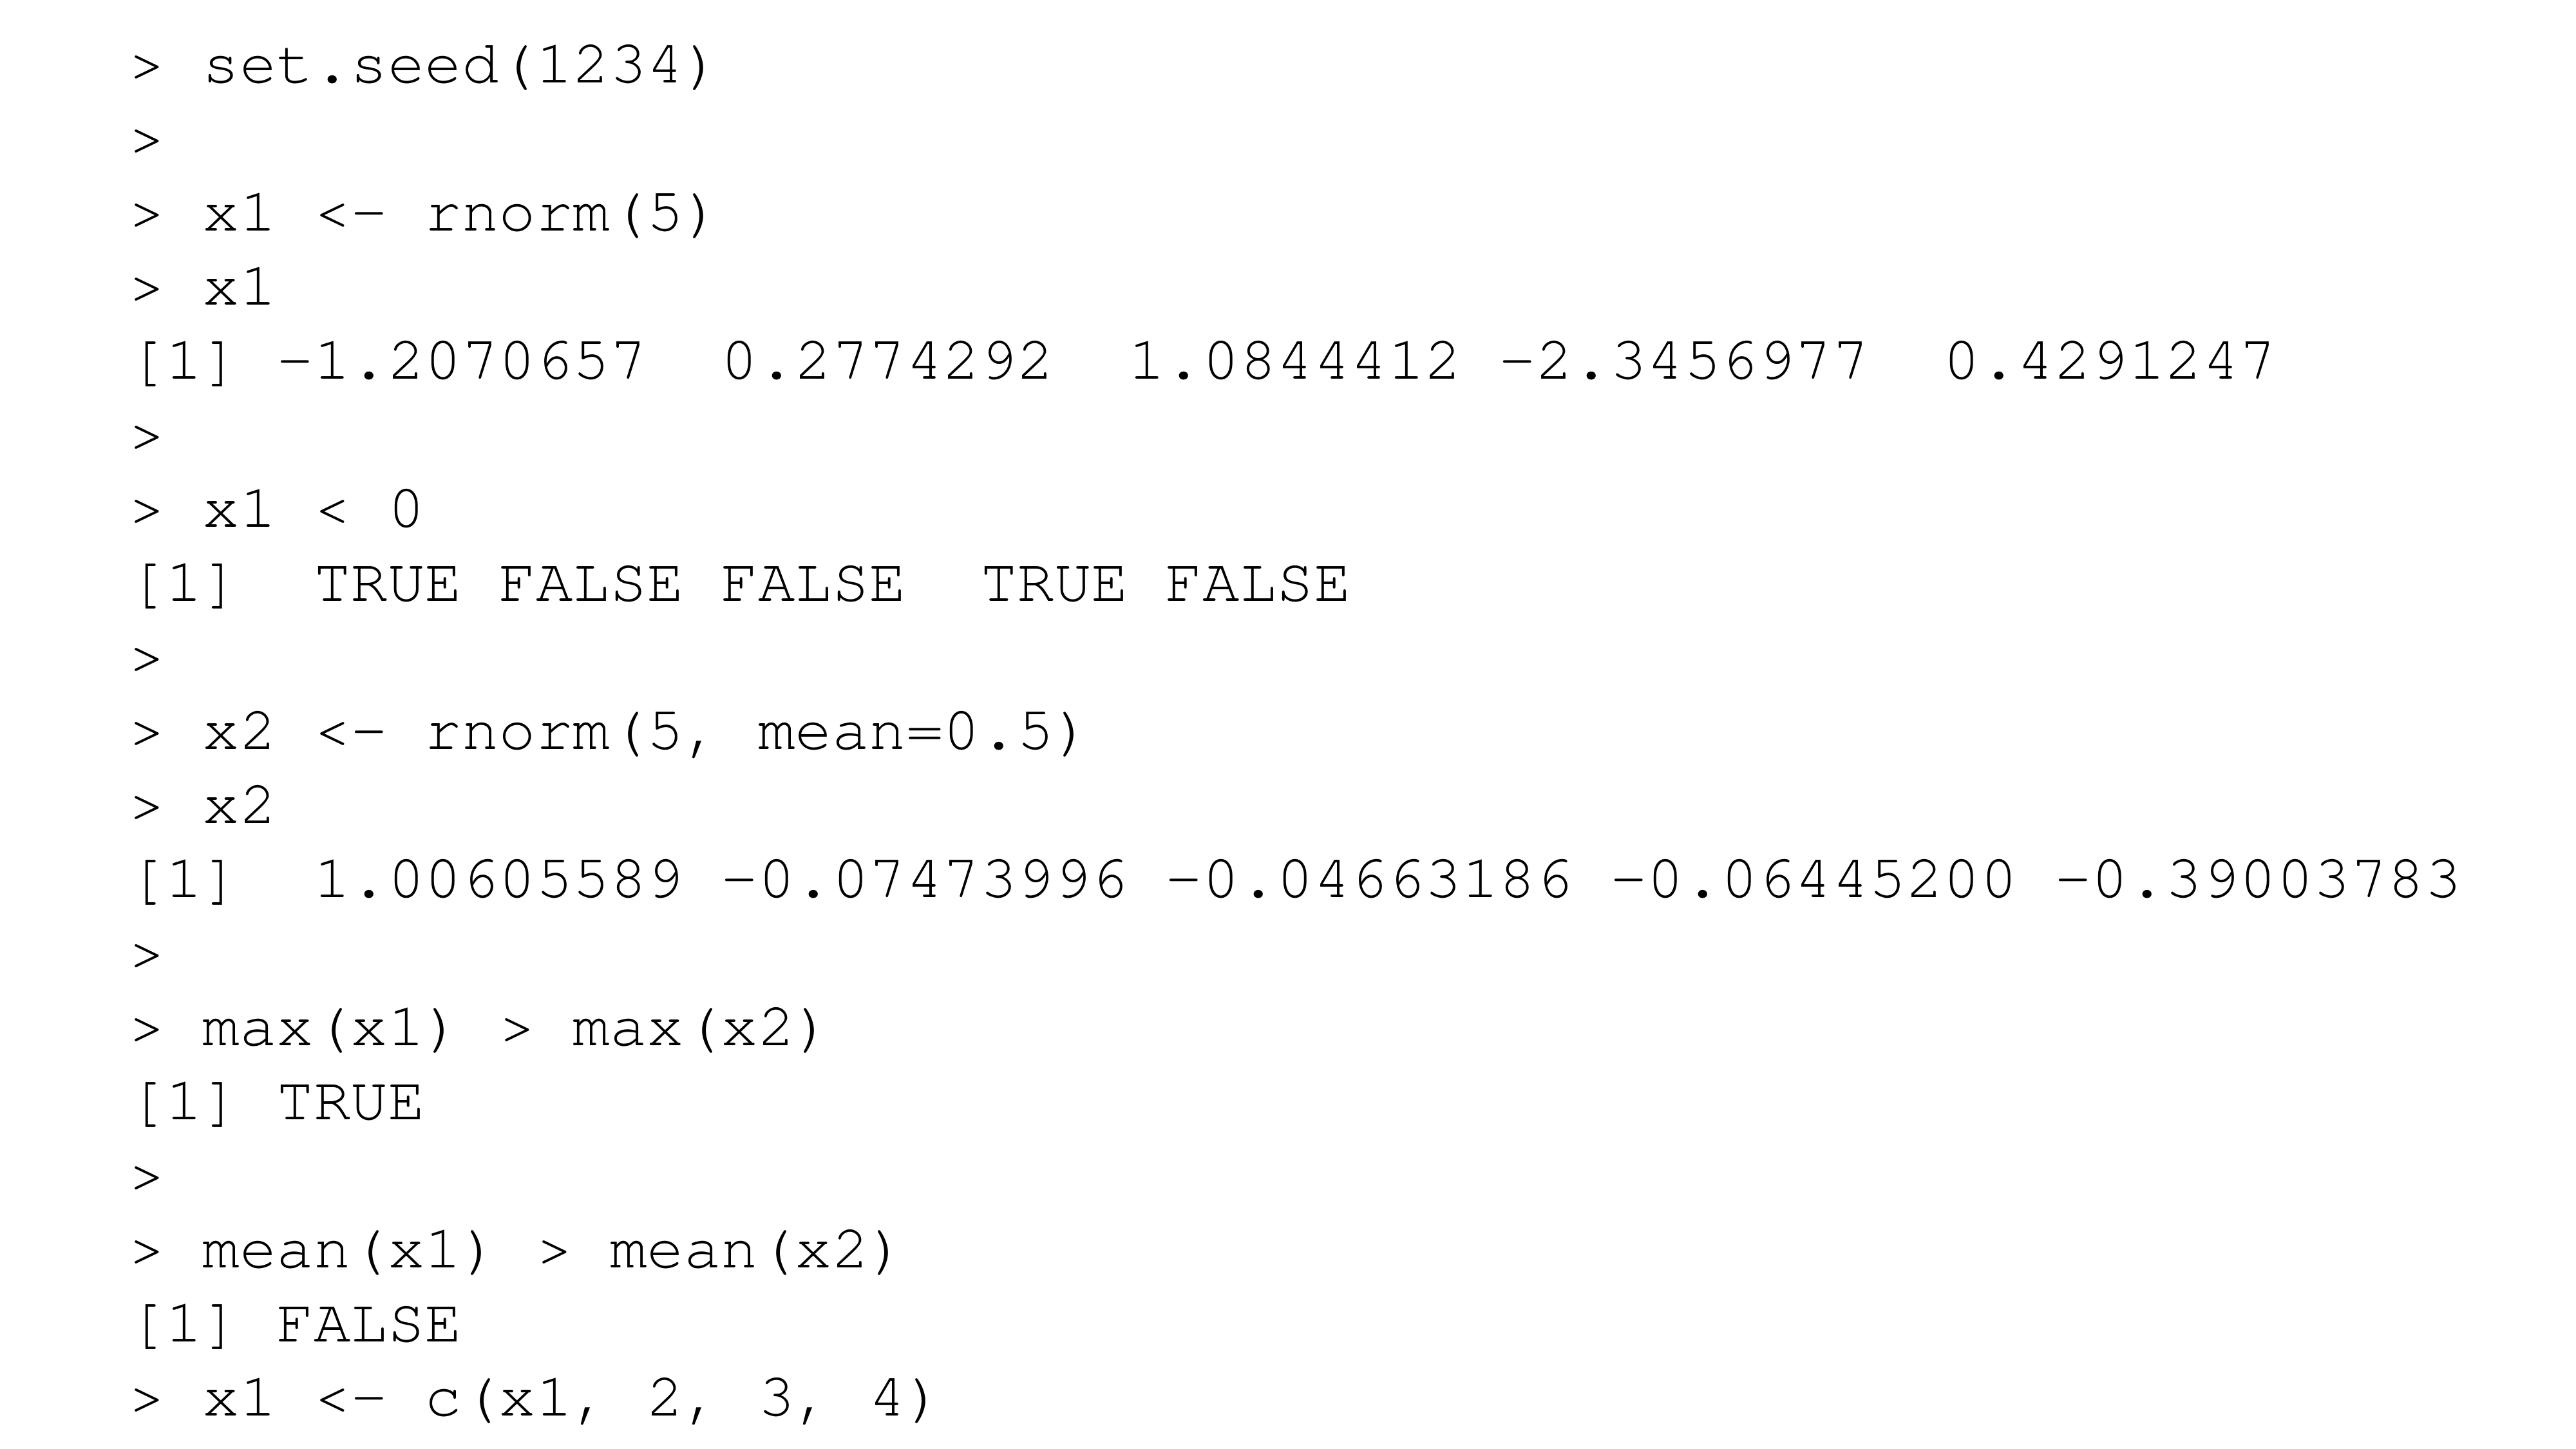

> set.seed(1234)
>
> x1 <- rnorm(5)
> x1
[1] -1.2070657  0.2774292  1.0844412 -2.3456977  0.4291247
>
> x1 < 0
[1]  TRUE FALSE FALSE  TRUE FALSE
>
> x2 <- rnorm(5, mean=0.5)
> x2
[1]  1.00605589 -0.07473996 -0.04663186 -0.06445200 -0.39003783
>
> max(x1) > max(x2)
[1] TRUE
>
> mean(x1) > mean(x2)
[1] FALSE
> x1 <- c(x1, 2, 3, 4)